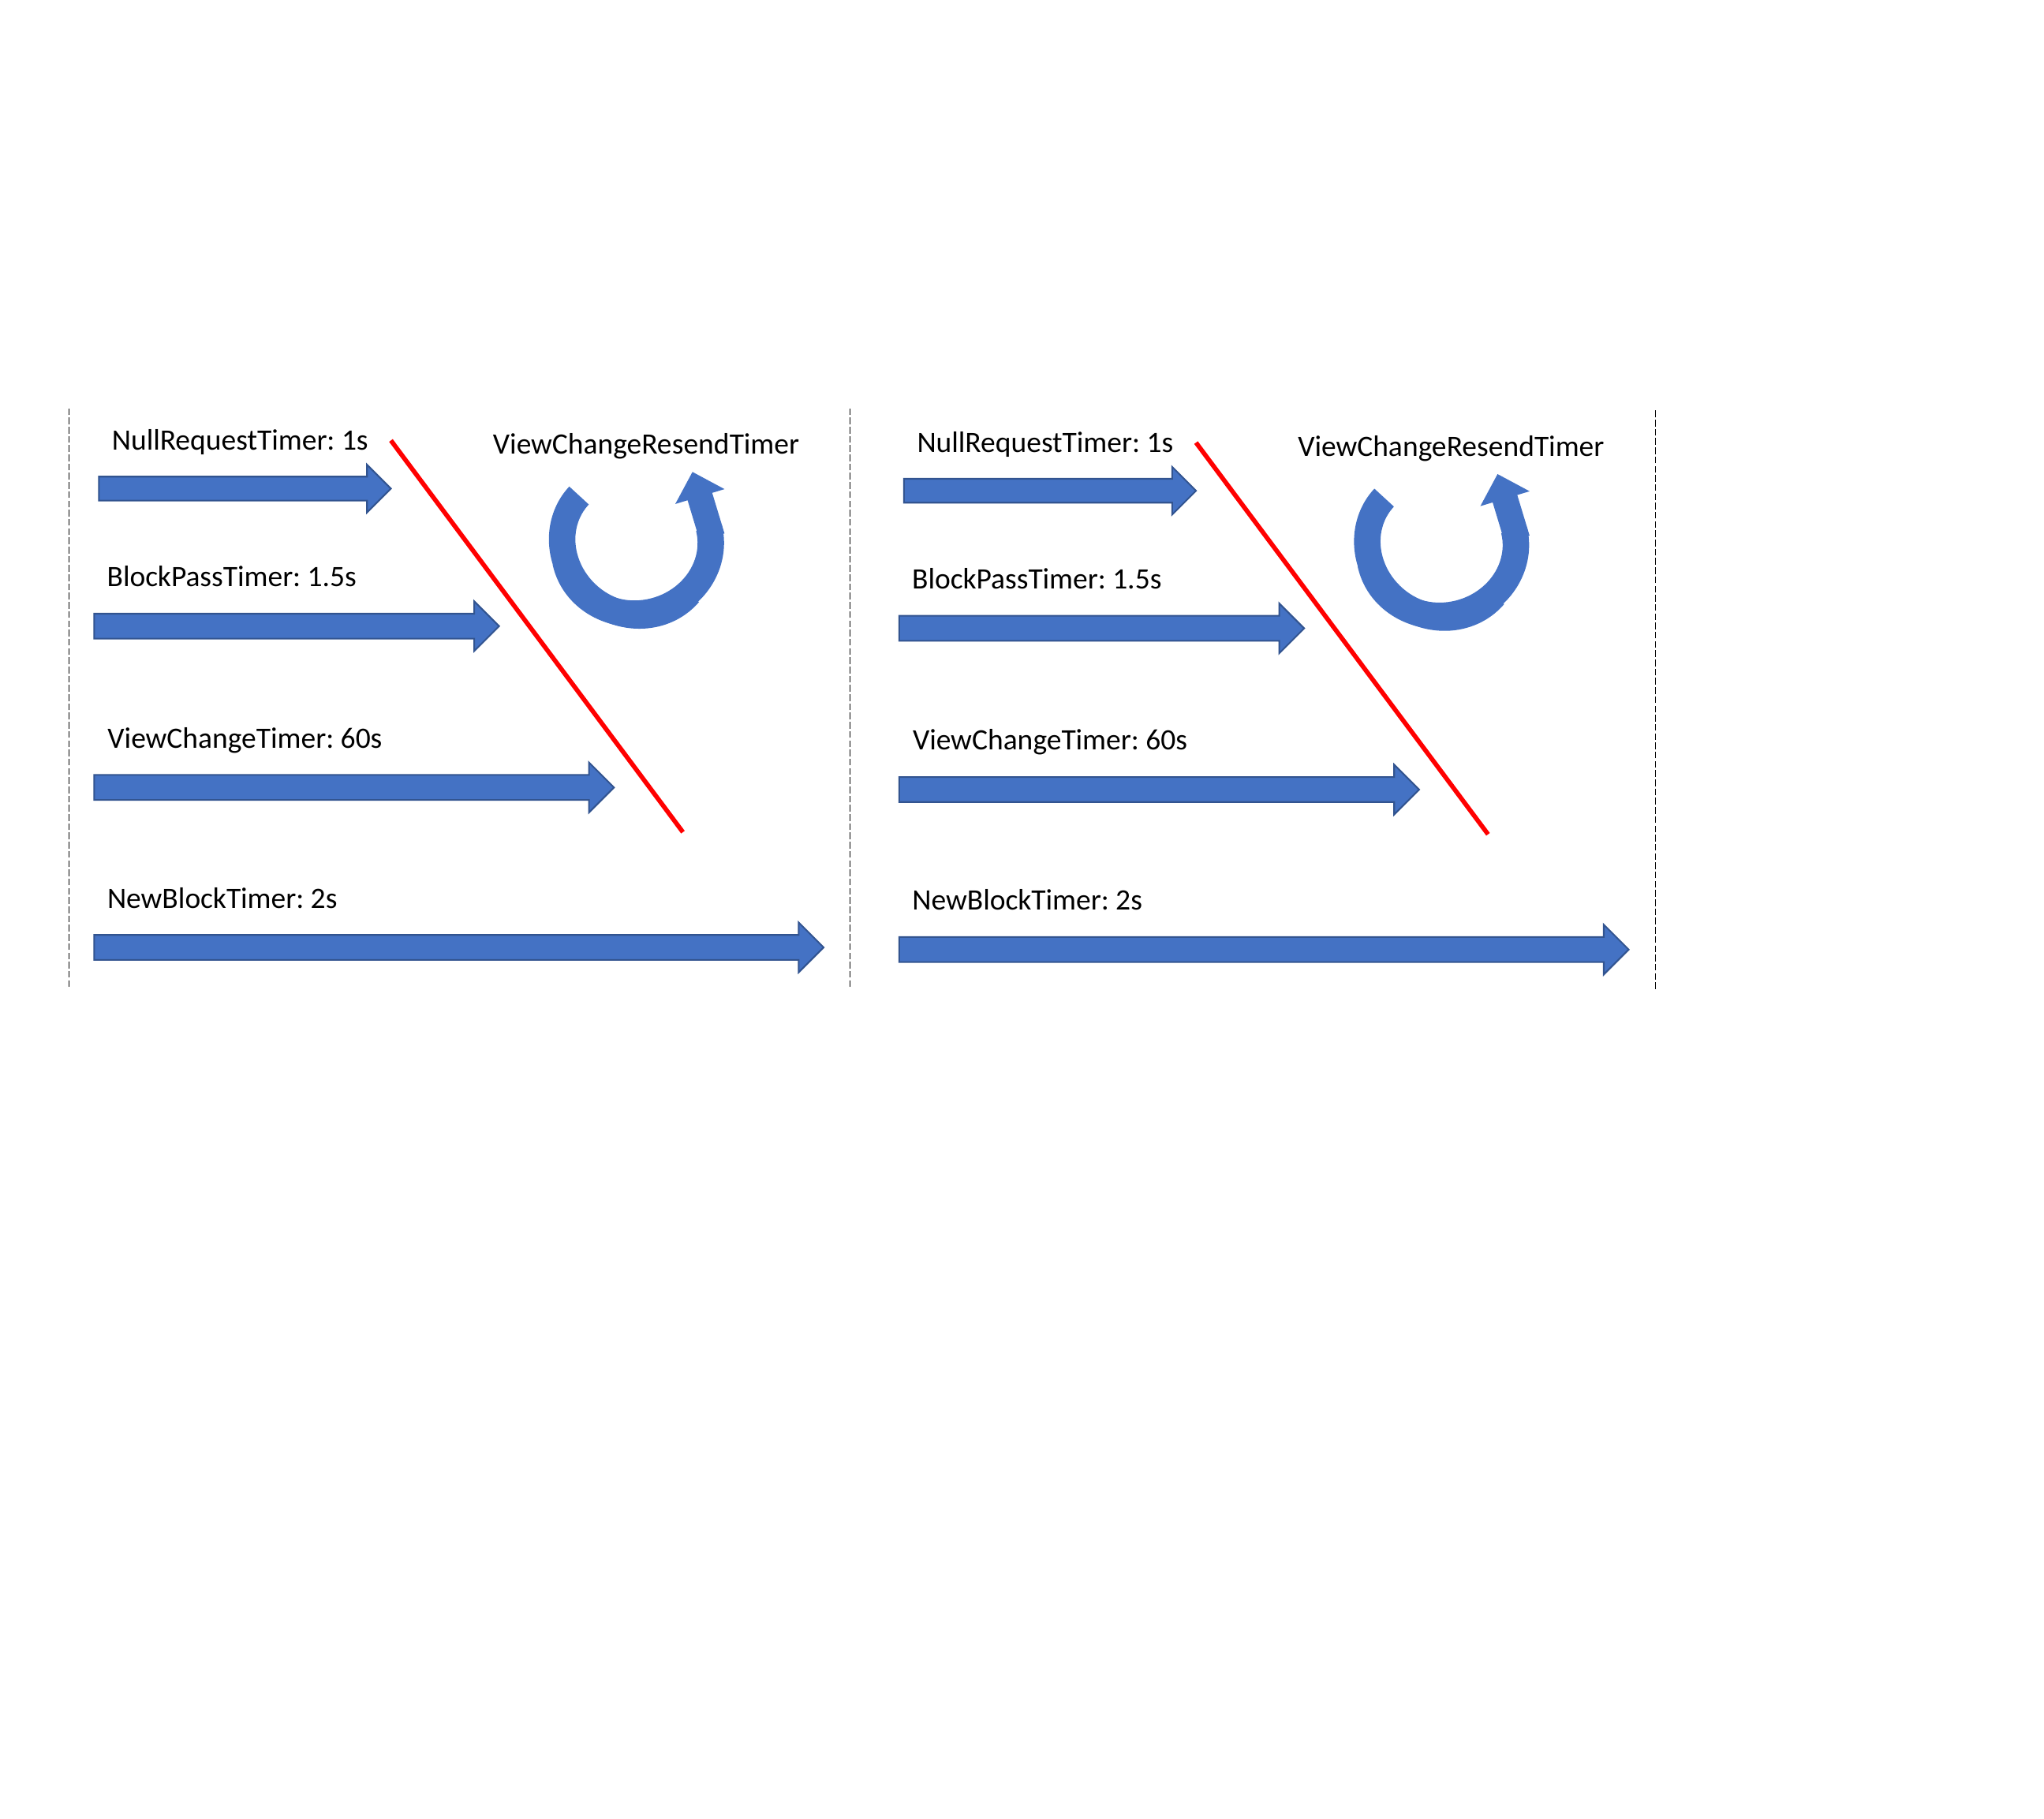

NullRequestTimer: 1s

NullRequestTimer: 1s

ViewChangeResendTimer
ViewChangeResendTimer

BlockPassTimer: 1.5s

BlockPassTimer: 1.5s

ViewChangeTimer: 60s

ViewChangeTimer: 60s

NewBlockTimer: 2s

NewBlockTimer: 2s